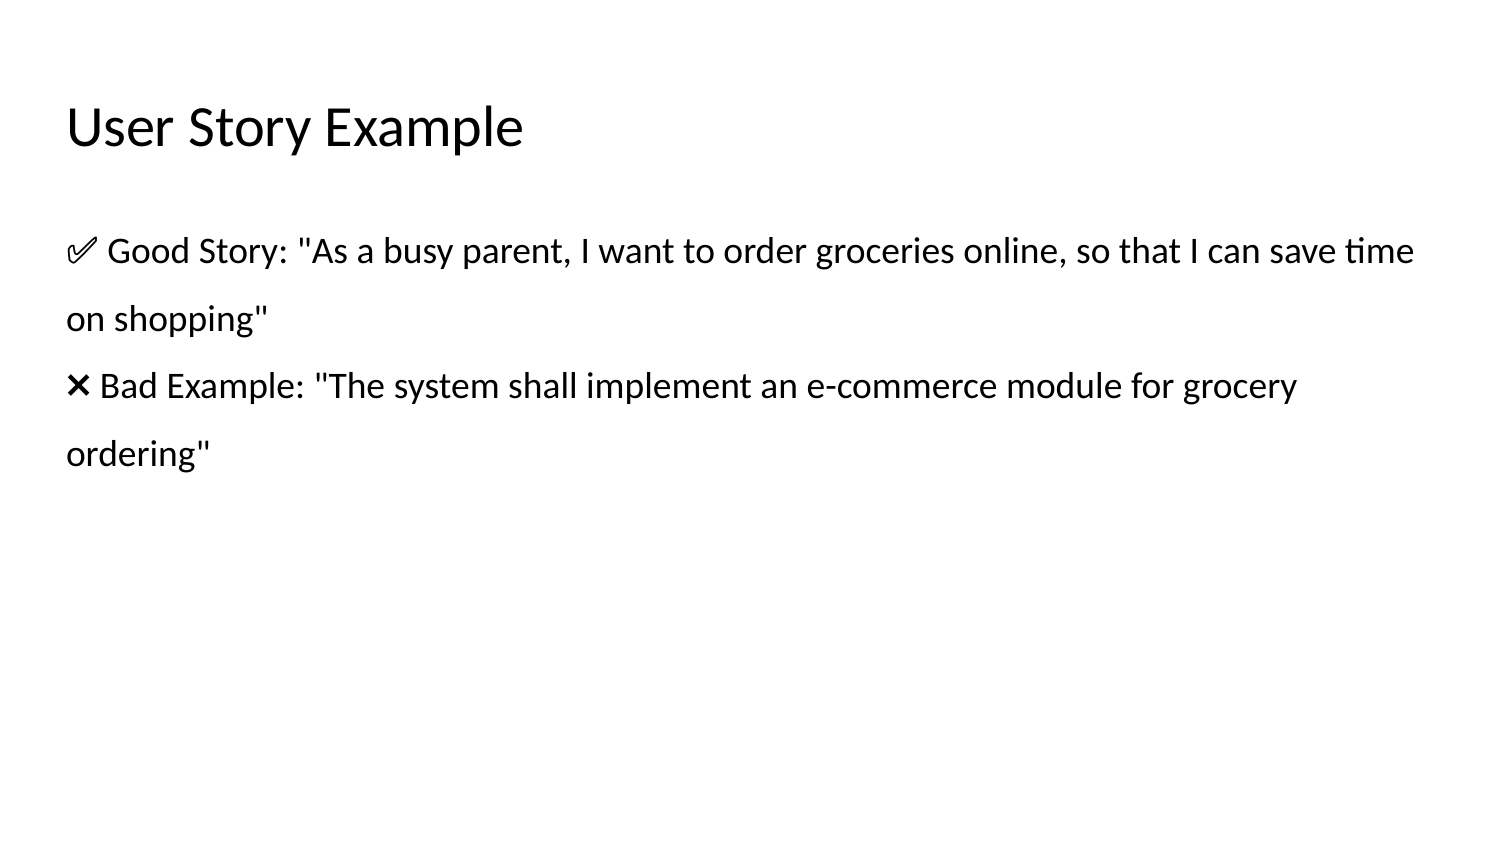

# User Story Example
✅ Good Story: "As a busy parent, I want to order groceries online, so that I can save time on shopping"
❌ Bad Example: "The system shall implement an e-commerce module for grocery ordering"